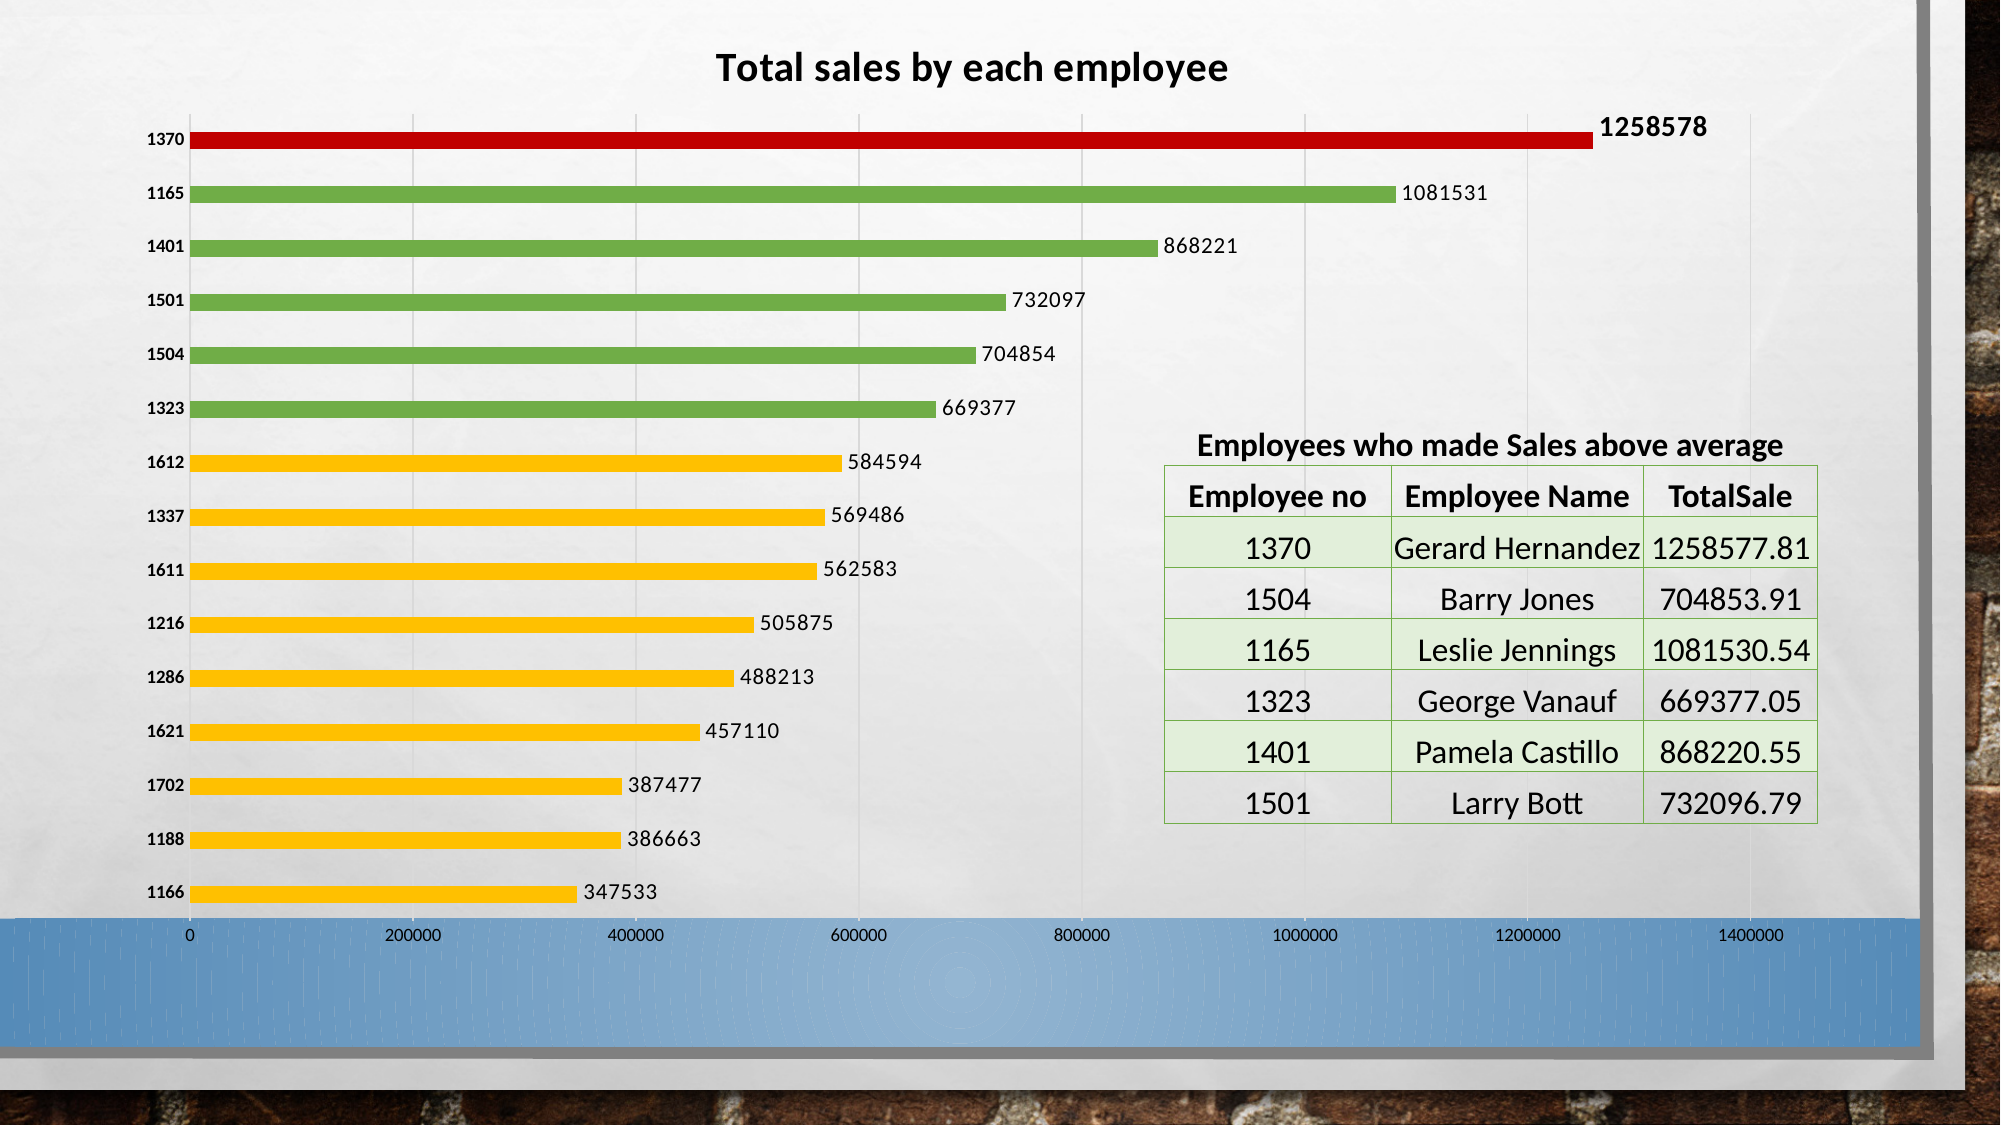

### Chart: Total sales by each employee

| Category | Total |
|---|---|
| 1166 | 347533.03 |
| 1188 | 386663.2 |
| 1702 | 387477.47 |
| 1621 | 457110.07 |
| 1286 | 488212.67 |
| 1216 | 505875.42 |
| 1611 | 562582.59 |
| 1337 | 569485.75 |
| 1612 | 584593.76 |
| 1323 | 669377.05 |
| 1504 | 704853.91 |
| 1501 | 732096.79 |
| 1401 | 868220.55 |
| 1165 | 1081530.54 |
| 1370 | 1258577.81 |
#
| Employees who made Sales above average |  |  |
| --- | --- | --- |
| Employee no | Employee Name | TotalSale |
| 1370 | Gerard Hernandez | 1258577.81 |
| 1504 | Barry Jones | 704853.91 |
| 1165 | Leslie Jennings | 1081530.54 |
| 1323 | George Vanauf | 669377.05 |
| 1401 | Pamela Castillo | 868220.55 |
| 1501 | Larry Bott | 732096.79 |